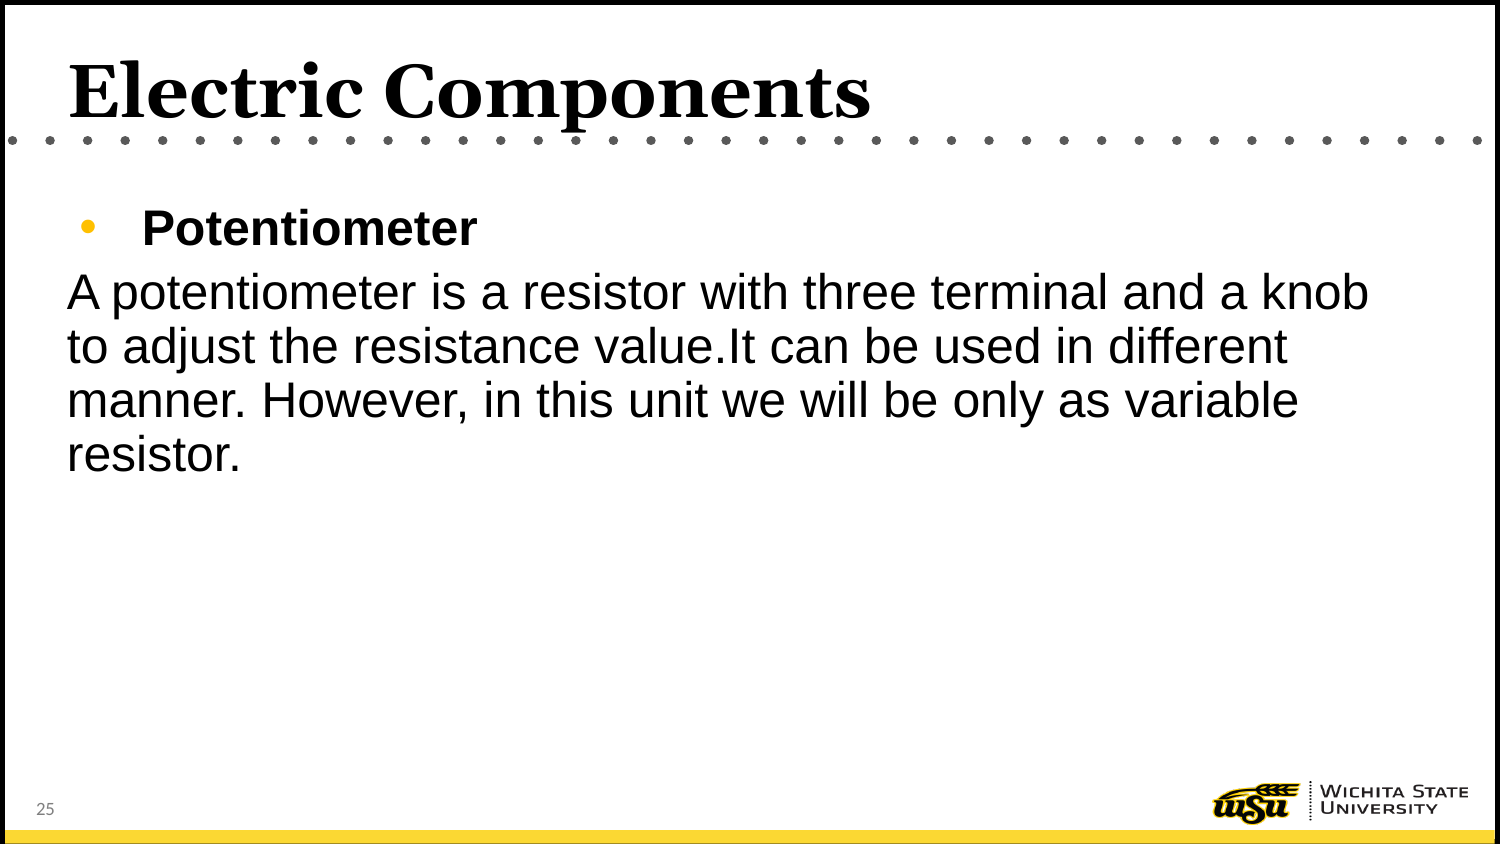

# Electric Components
Potentiometer
A potentiometer is a resistor with three terminal and a knob to adjust the resistance value.It can be used in different manner. However, in this unit we will be only as variable resistor.